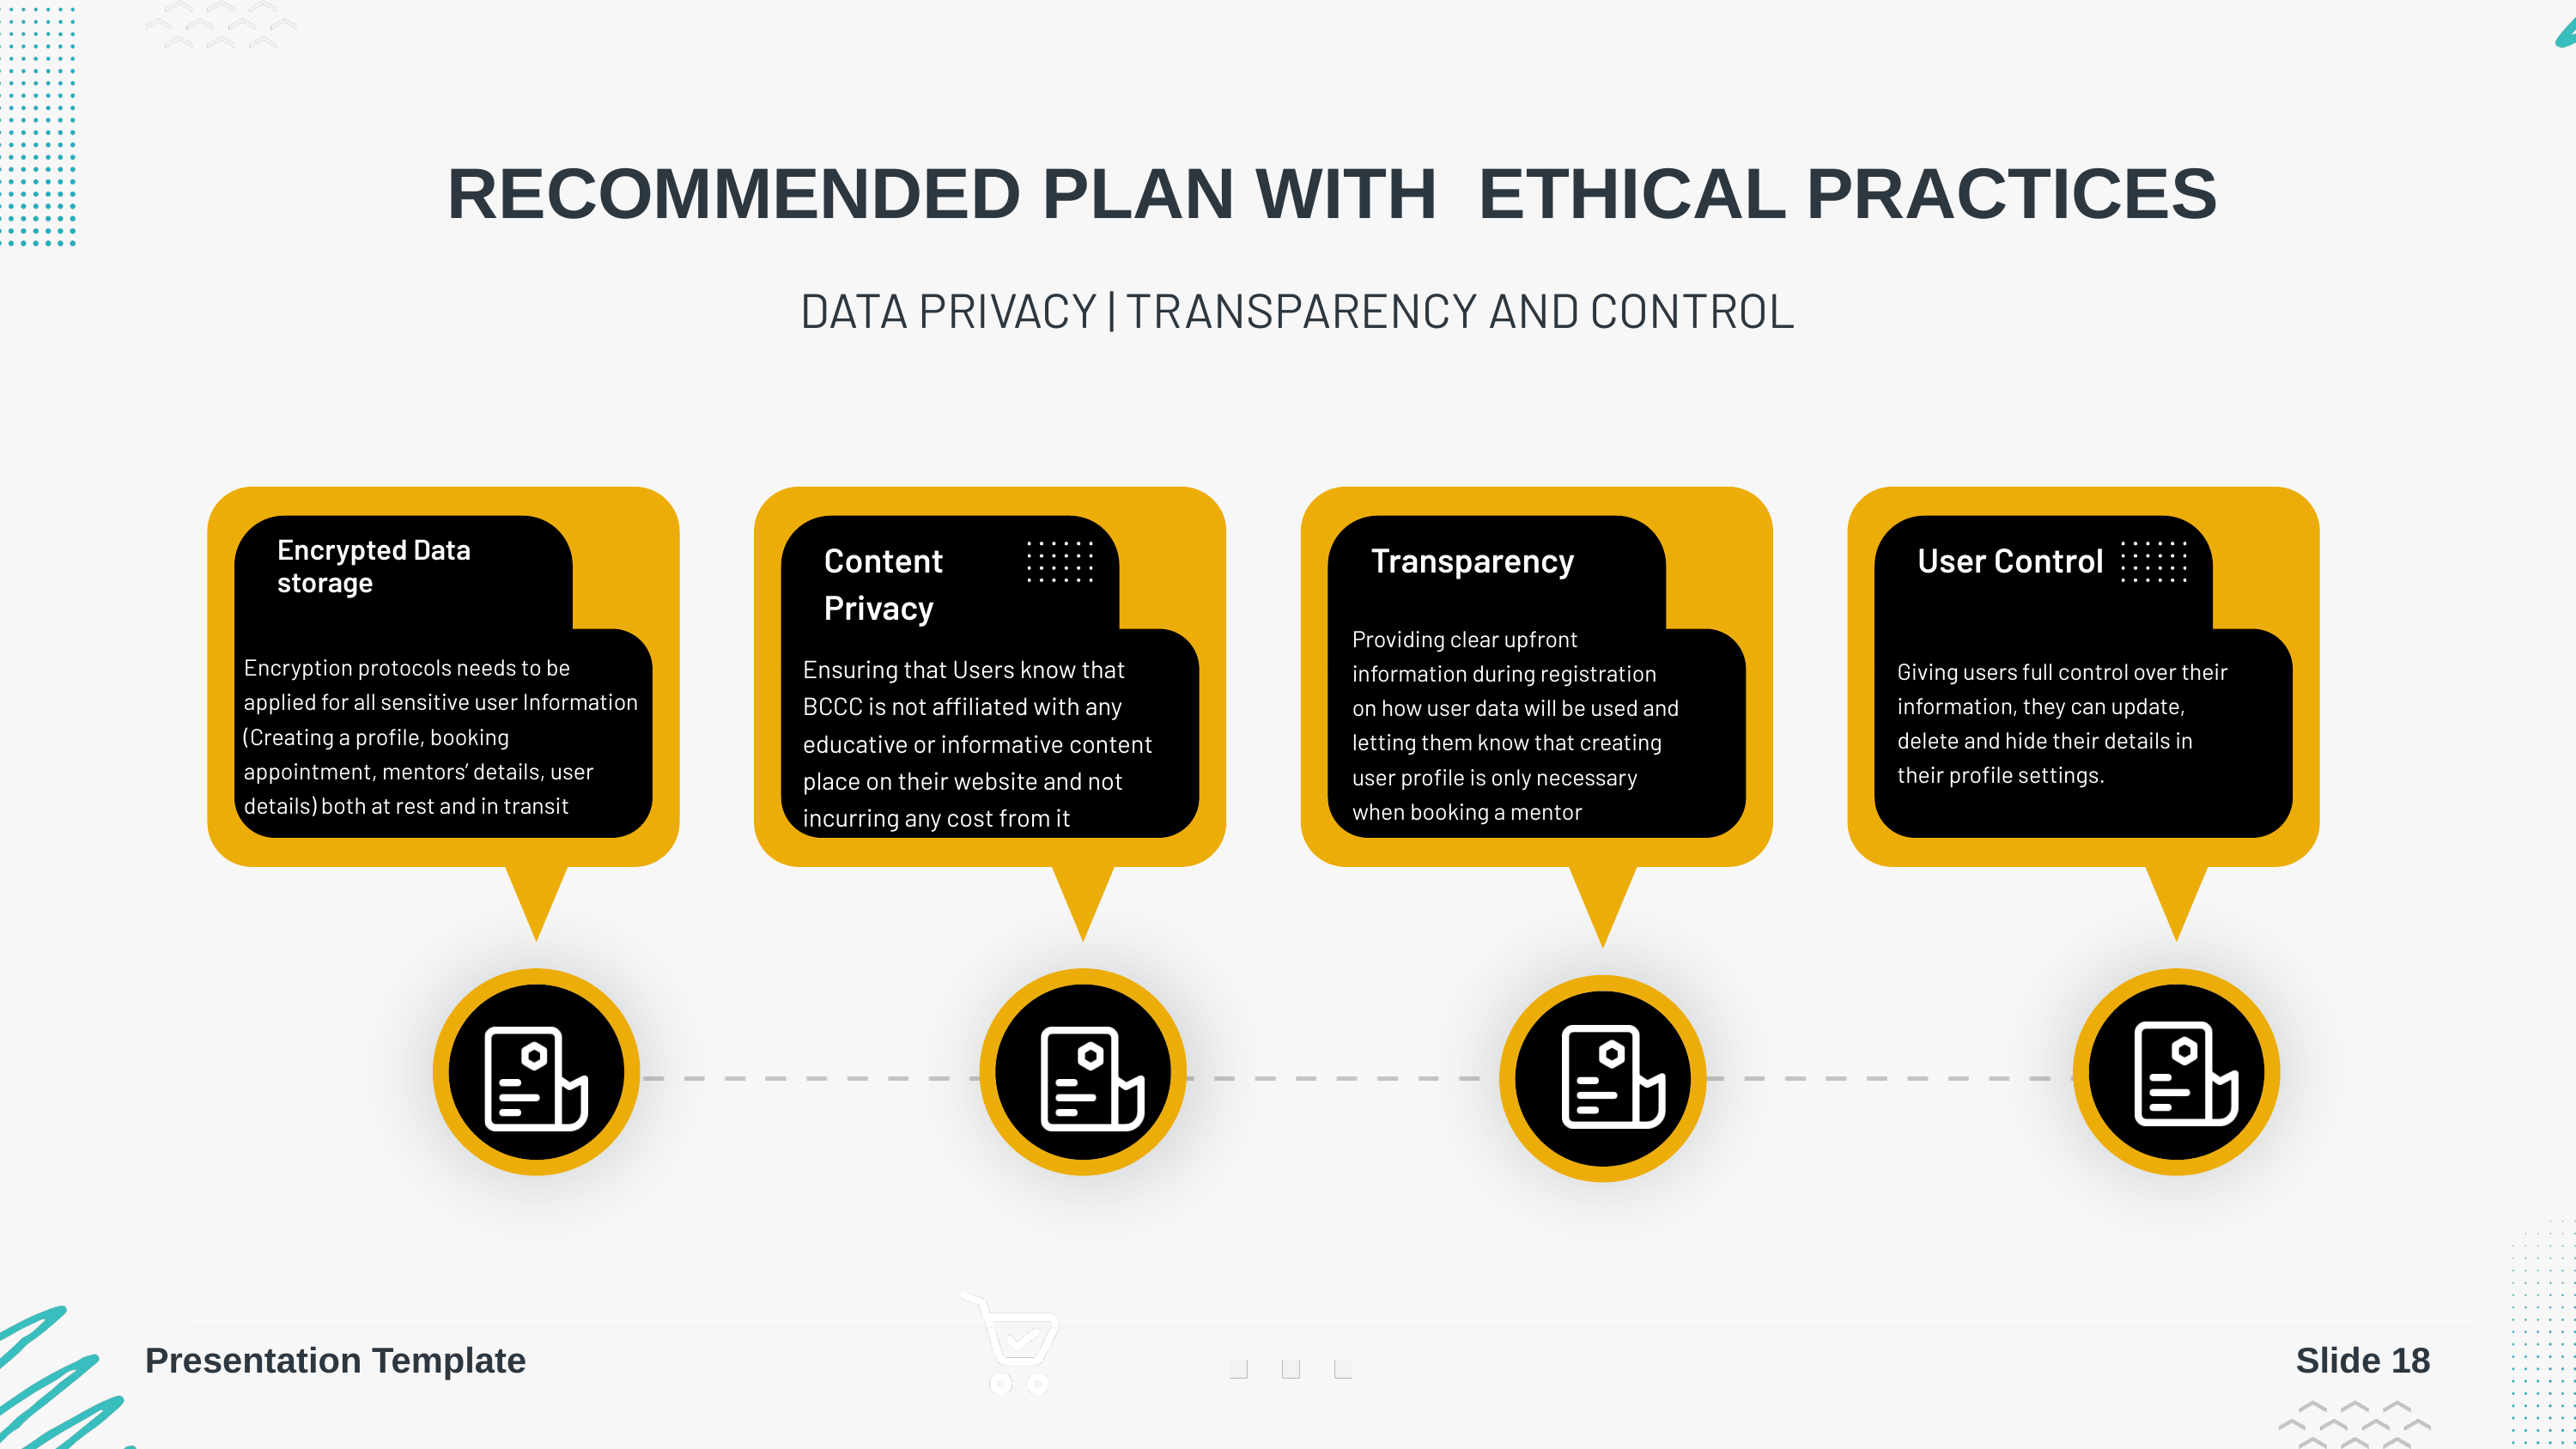

RECOMMENDED PLAN WITH  ETHICAL PRACTICES
DATA PRIVACY | TRANSPARENCY AND CONTROL

Content Privacy
Transparency
User Control
Encrypted Data storage

Providing clear upfront information during registration on how user data will be used and letting them know that creating user profile is only necessary when booking a mentor

Encryption protocols needs to be applied for all sensitive user Information (Creating a profile, booking appointment, mentors’ details, user details) both at rest and in transit
Ensuring that Users know that BCCC is not affiliated with any educative or informative content place on their website and not incurring any cost from it
Giving users full control over their information, they can update, delete and hide their details in their profile settings.

Presentation Template
Slide 18